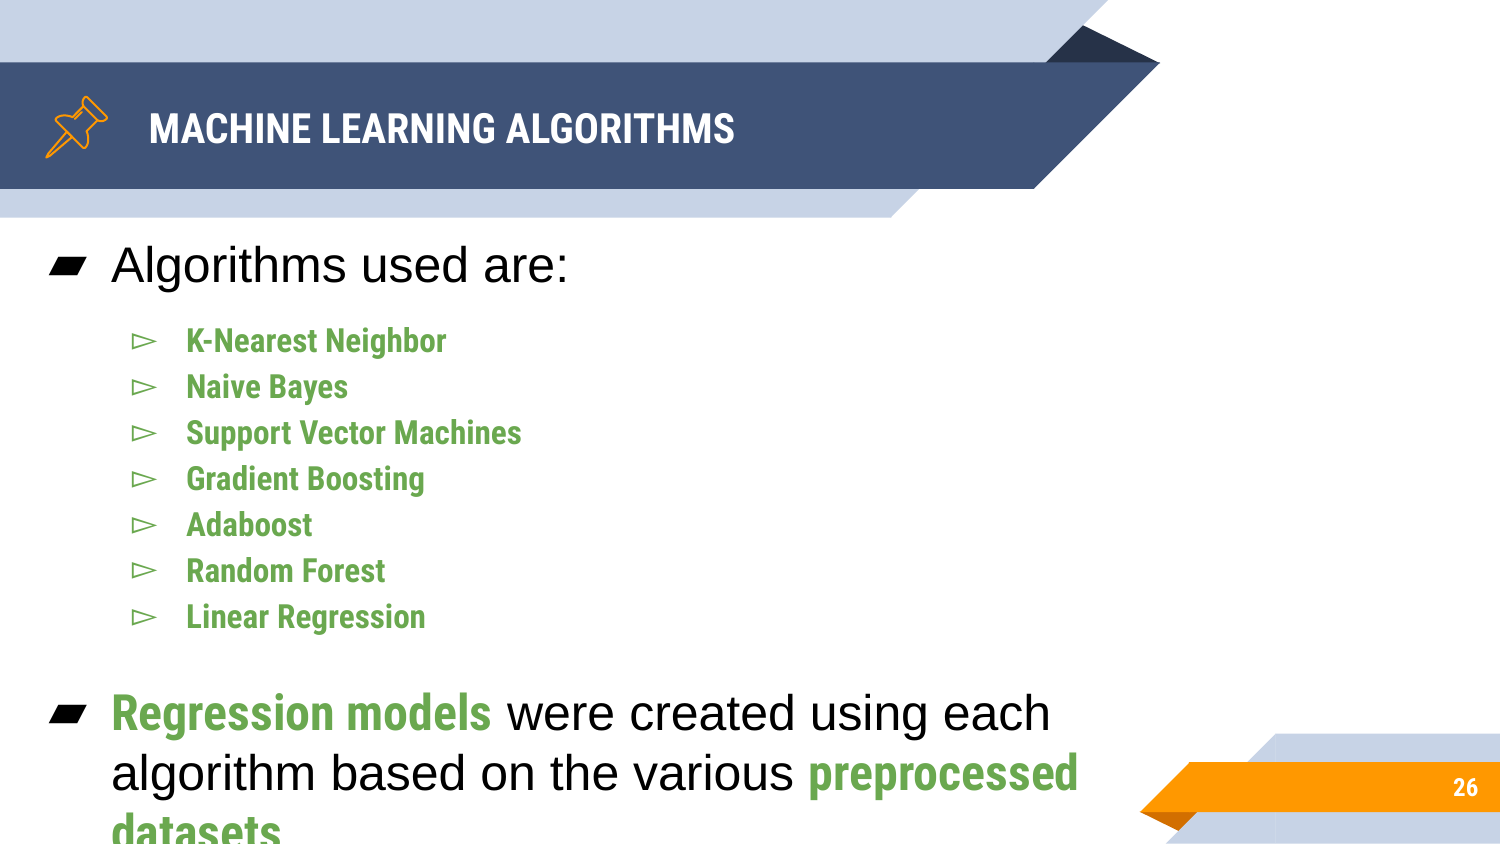

# MACHINE LEARNING ALGORITHMS

Algorithms used are:
K-Nearest Neighbor
Naive Bayes
Support Vector Machines
Gradient Boosting
Adaboost
Random Forest
Linear Regression

Regression models were created using each algorithm based on the various preprocessed datasets
26